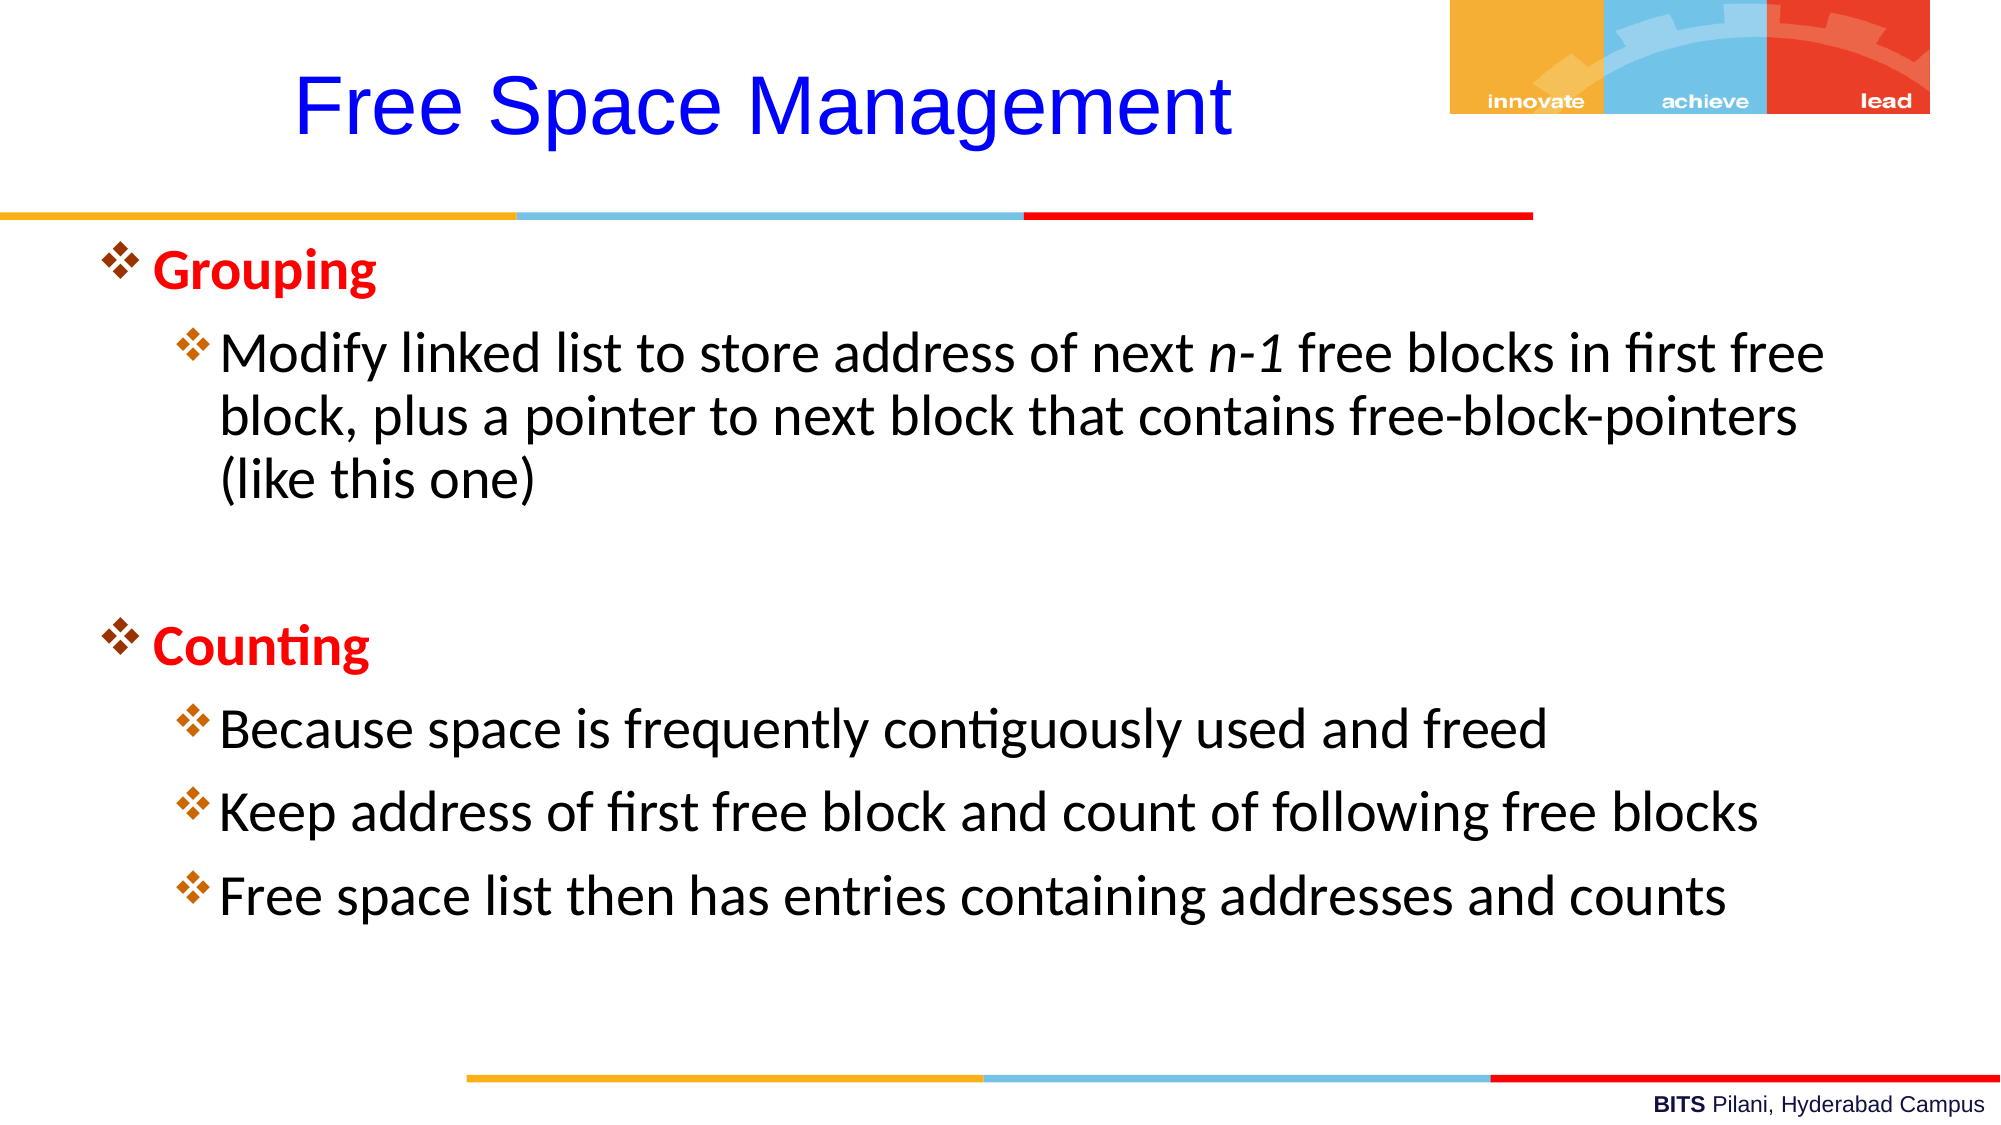

Free Space Management
Grouping
Modify linked list to store address of next n-1 free blocks in first free block, plus a pointer to next block that contains free-block-pointers (like this one)

Counting
Because space is frequently contiguously used and freed
Keep address of first free block and count of following free blocks
Free space list then has entries containing addresses and counts